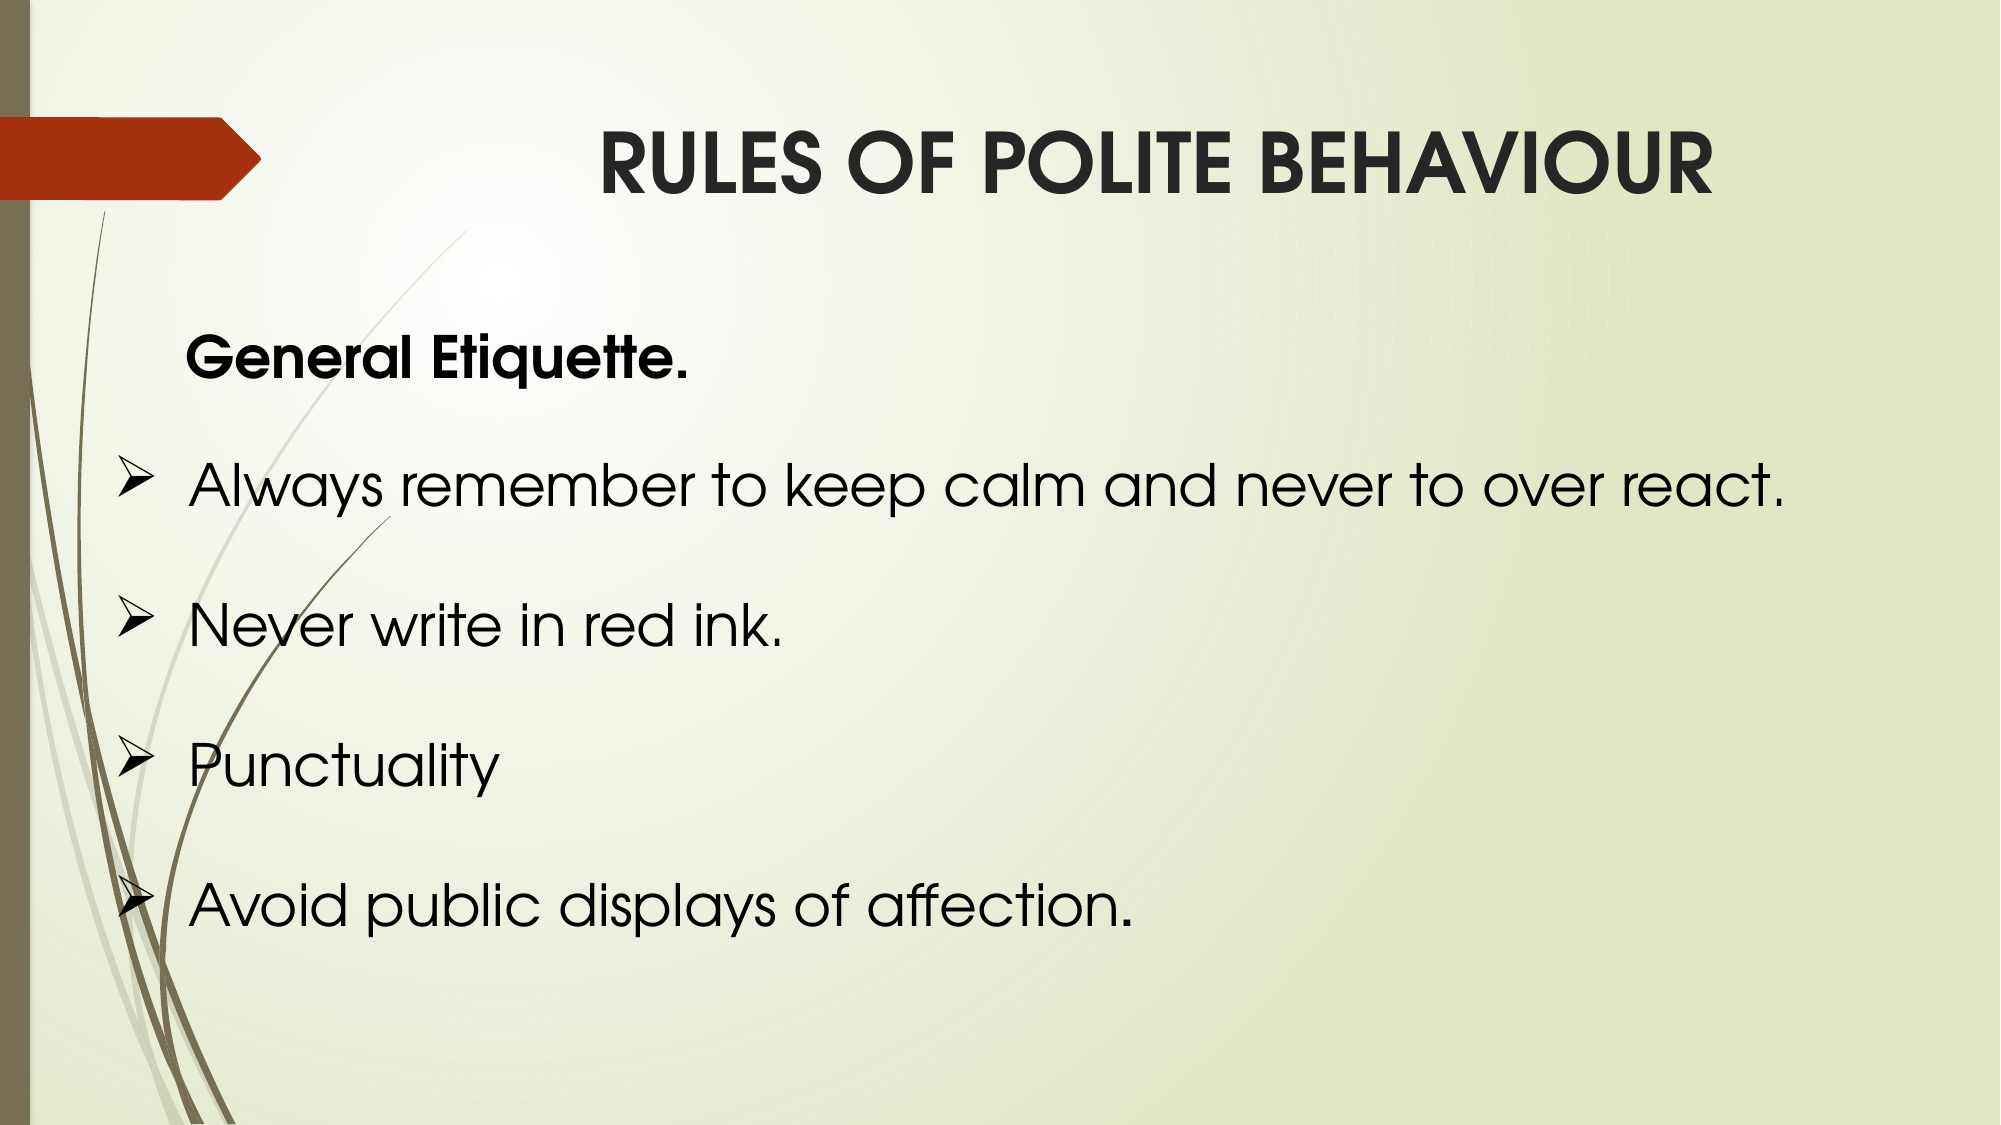

# RULES OF POLITE BEHAVIOUR
General Etiquette.
Always remember to keep calm and never to over react.

Never write in red ink.

Punctuality

Avoid public displays of affection.